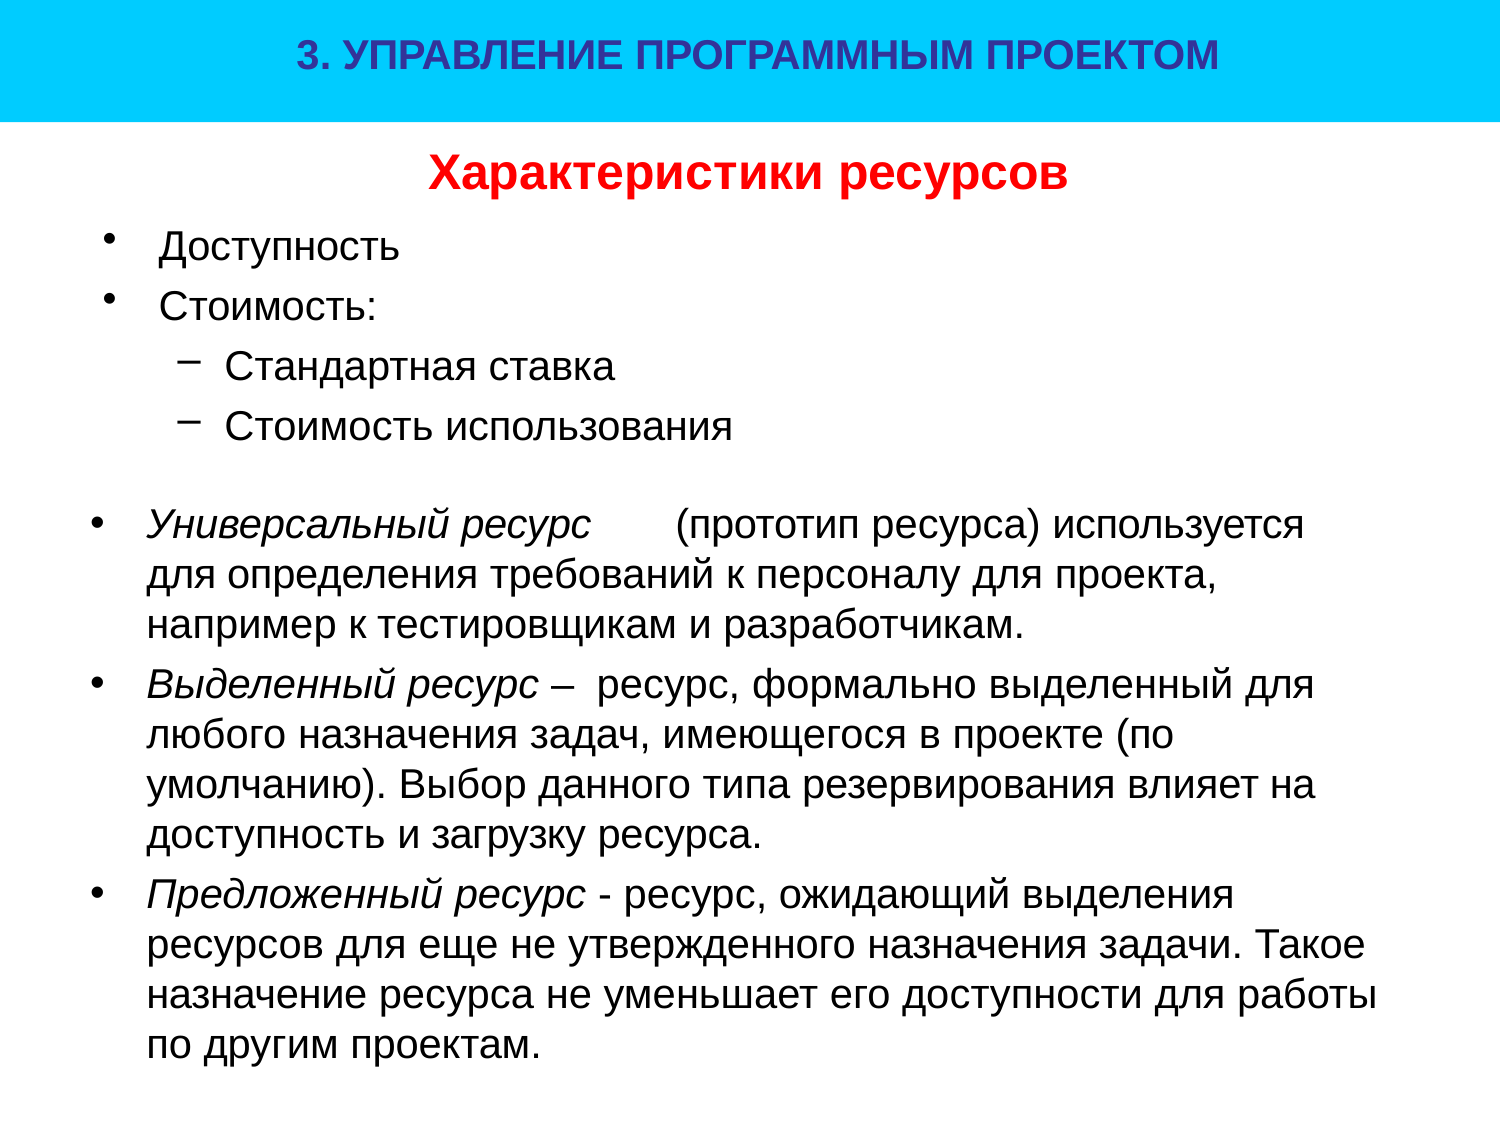

3. УПРАВЛЕНИЕ ПРОГРАММНЫМ ПРОЕКТОМ
# Характеристики ресурсов
Доступность
Стоимость:
Стандартная ставка
Стоимость использования

Универсальный ресурс	(прототип ресурса) используется для определения требований к персоналу для проекта, например к тестировщикам и разработчикам.
Выделенный ресурс – ресурс, формально выделенный для любого назначения задач, имеющегося в проекте (по умолчанию). Выбор данного типа резервирования влияет на доступность и загрузку ресурса.
Предложенный ресурс - ресурс, ожидающий выделения ресурсов для еще не утвержденного назначения задачи. Такое назначение ресурса не уменьшает его доступности для работы по другим проектам.